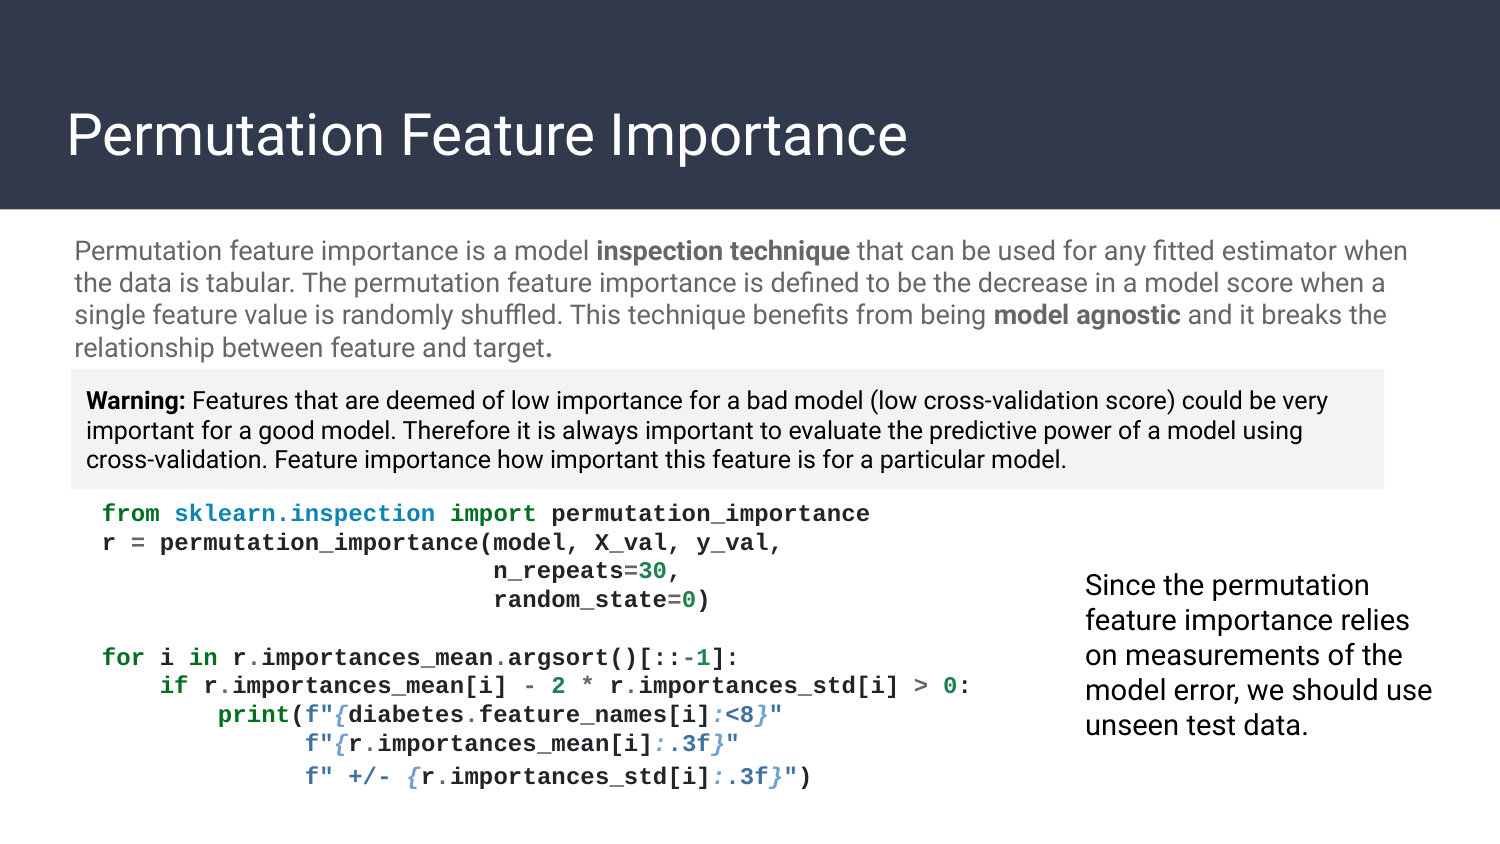

# Permutation Feature Importance
Permutation feature importance is a model inspection technique that can be used for any fitted estimator when the data is tabular. The permutation feature importance is defined to be the decrease in a model score when a single feature value is randomly shuffled. This technique benefits from being model agnostic and it breaks the relationship between feature and target.
Warning: Features that are deemed of low importance for a bad model (low cross-validation score) could be very important for a good model. Therefore it is always important to evaluate the predictive power of a model using cross-validation. Feature importance how important this feature is for a particular model.
from sklearn.inspection import permutation_importance
r = permutation_importance(model, X_val, y_val,
                           n_repeats=30,
                           random_state=0)

for i in r.importances_mean.argsort()[::-1]:
    if r.importances_mean[i] - 2 * r.importances_std[i] > 0:
        print(f"{diabetes.feature_names[i]:<8}"
              f"{r.importances_mean[i]:.3f}"
              f" +/- {r.importances_std[i]:.3f}")

Since the permutation feature importance relies on measurements of the model error, we should use unseen test data.